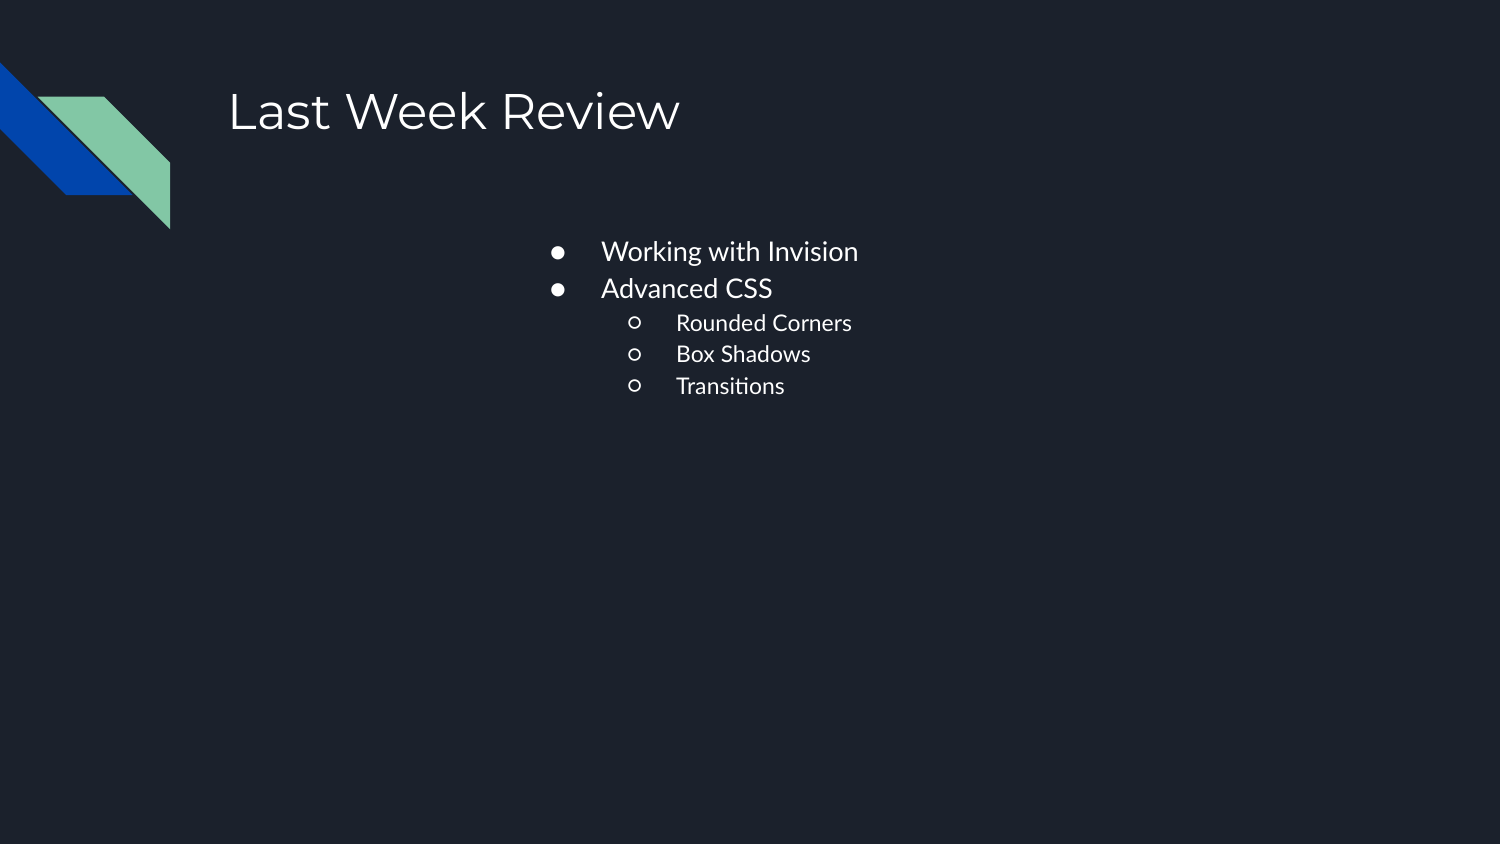

# Last Week Review
Working with Invision
Advanced CSS
Rounded Corners
Box Shadows
Transitions